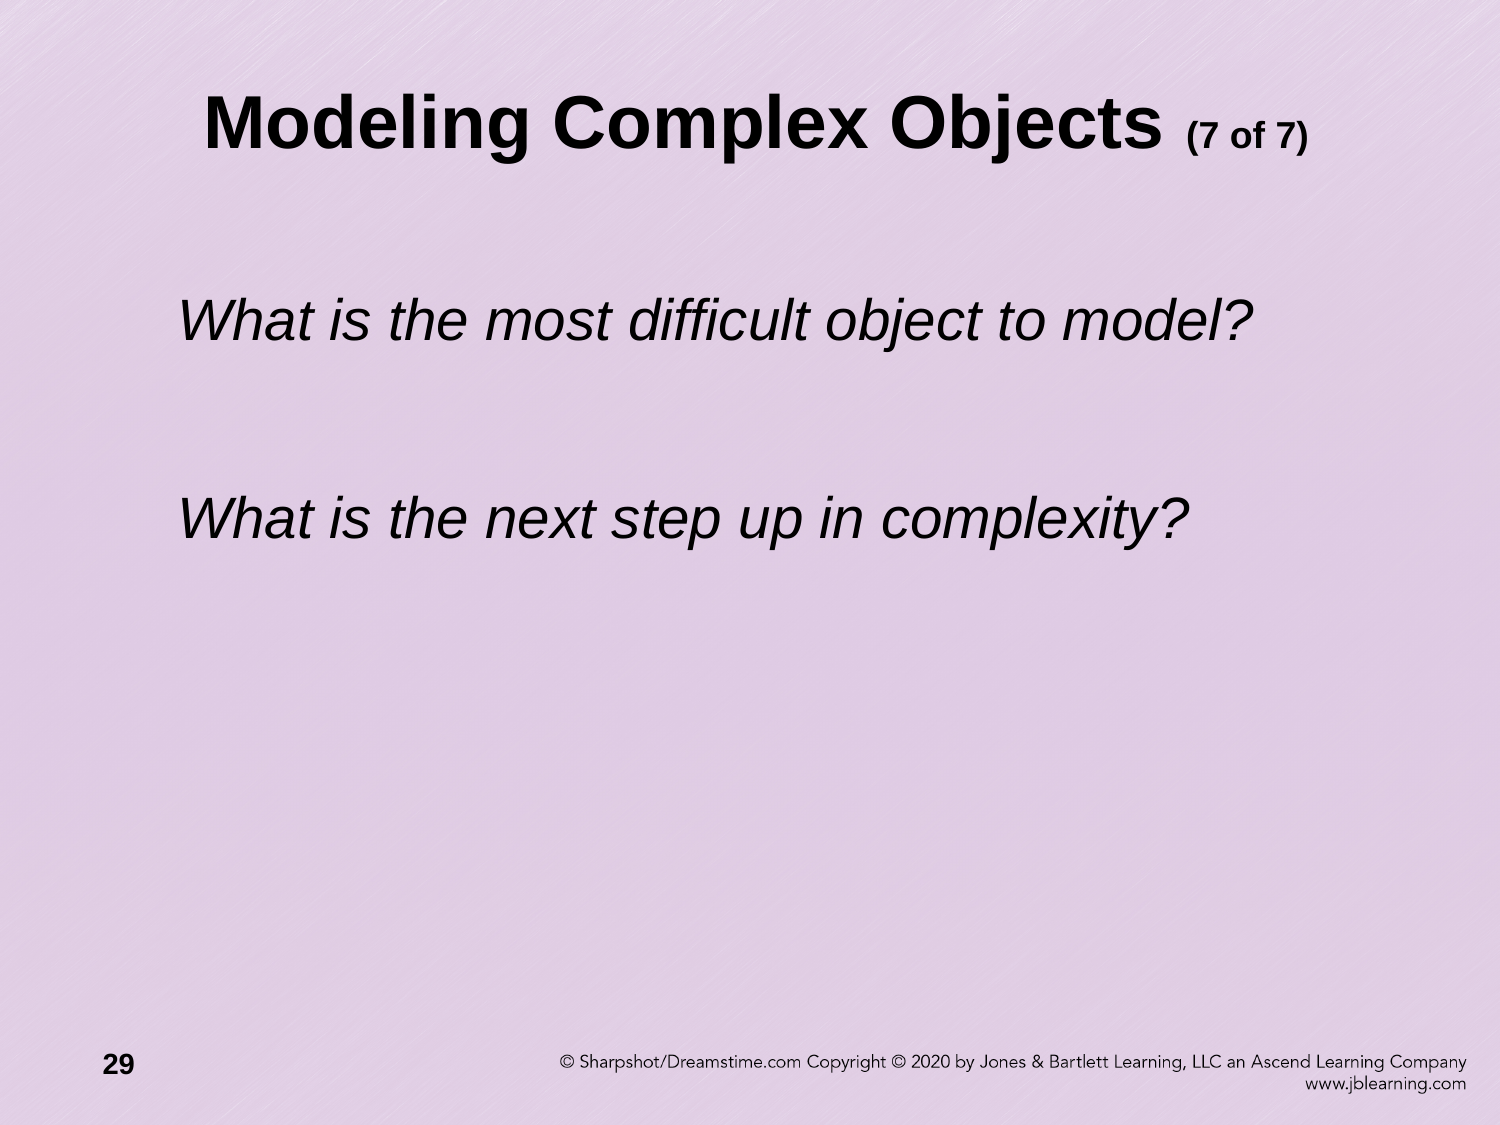

# Modeling Complex Objects (7 of 7)
What is the most difficult object to model?

What is the next step up in complexity?
29